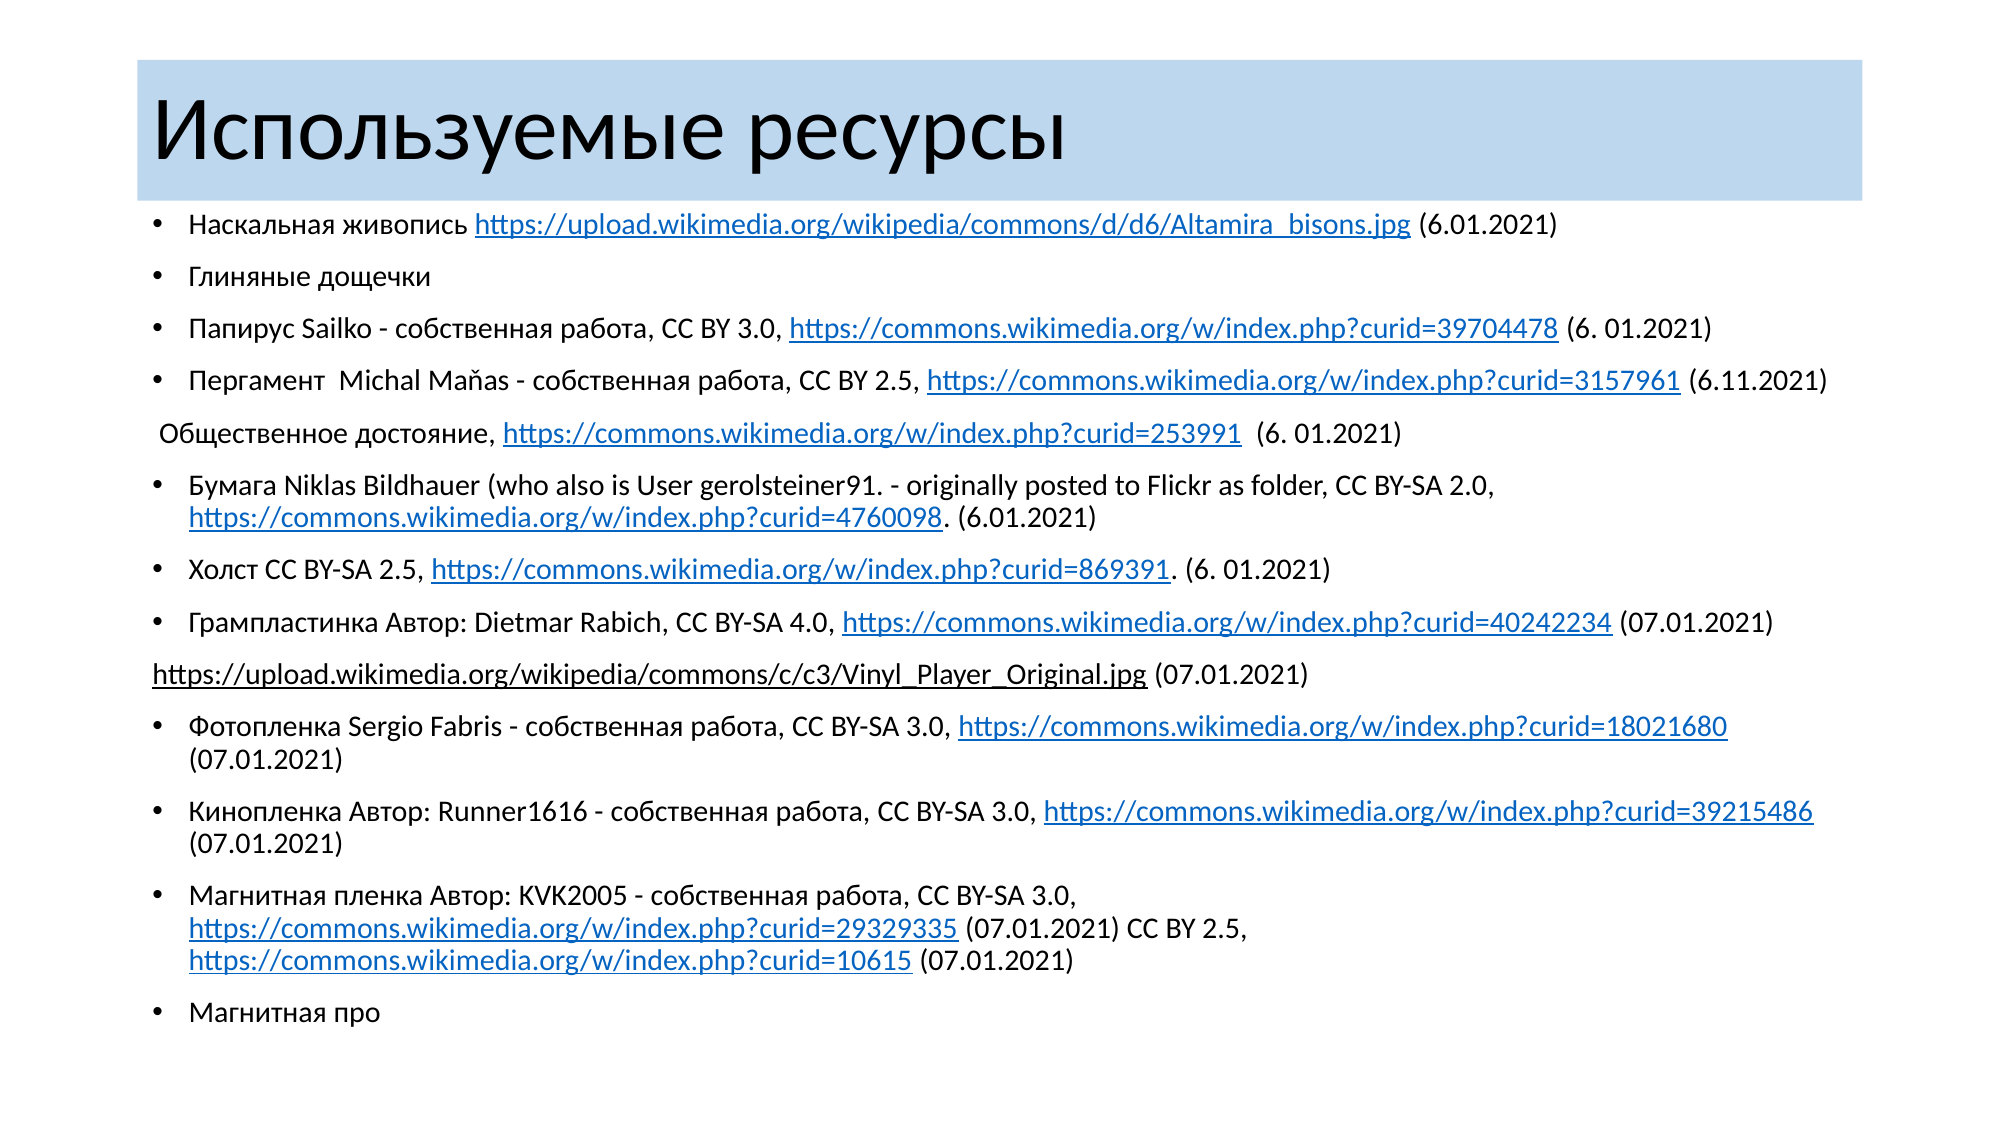

# Используемые ресурсы
Наскальная живопись https://upload.wikimedia.org/wikipedia/commons/d/d6/Altamira_bisons.jpg (6.01.2021)
Глиняные дощечки
Папирус Sailko - собственная работа, CC BY 3.0, https://commons.wikimedia.org/w/index.php?curid=39704478 (6. 01.2021)
Пергамент  Michal Maňas - собственная работа, CC BY 2.5, https://commons.wikimedia.org/w/index.php?curid=3157961 (6.11.2021)
 Общественное достояние, https://commons.wikimedia.org/w/index.php?curid=253991  (6. 01.2021)
Бумага Niklas Bildhauer (who also is User gerolsteiner91. - originally posted to Flickr as folder, CC BY-SA 2.0, https://commons.wikimedia.org/w/index.php?curid=4760098. (6.01.2021)
Холст CC BY-SA 2.5, https://commons.wikimedia.org/w/index.php?curid=869391. (6. 01.2021)
Грампластинка Автор: Dietmar Rabich, CC BY-SA 4.0, https://commons.wikimedia.org/w/index.php?curid=40242234 (07.01.2021)
https://upload.wikimedia.org/wikipedia/commons/c/c3/Vinyl_Player_Original.jpg (07.01.2021)
Фотопленка Sergio Fabris - собственная работа, CC BY-SA 3.0, https://commons.wikimedia.org/w/index.php?curid=18021680 (07.01.2021)
Кинопленка Автор: Runner1616 - собственная работа, CC BY-SA 3.0, https://commons.wikimedia.org/w/index.php?curid=39215486 (07.01.2021)
Магнитная пленка Автор: KVK2005 - собственная работа, CC BY-SA 3.0, https://commons.wikimedia.org/w/index.php?curid=29329335 (07.01.2021) CC BY 2.5, https://commons.wikimedia.org/w/index.php?curid=10615 (07.01.2021)
Магнитная про